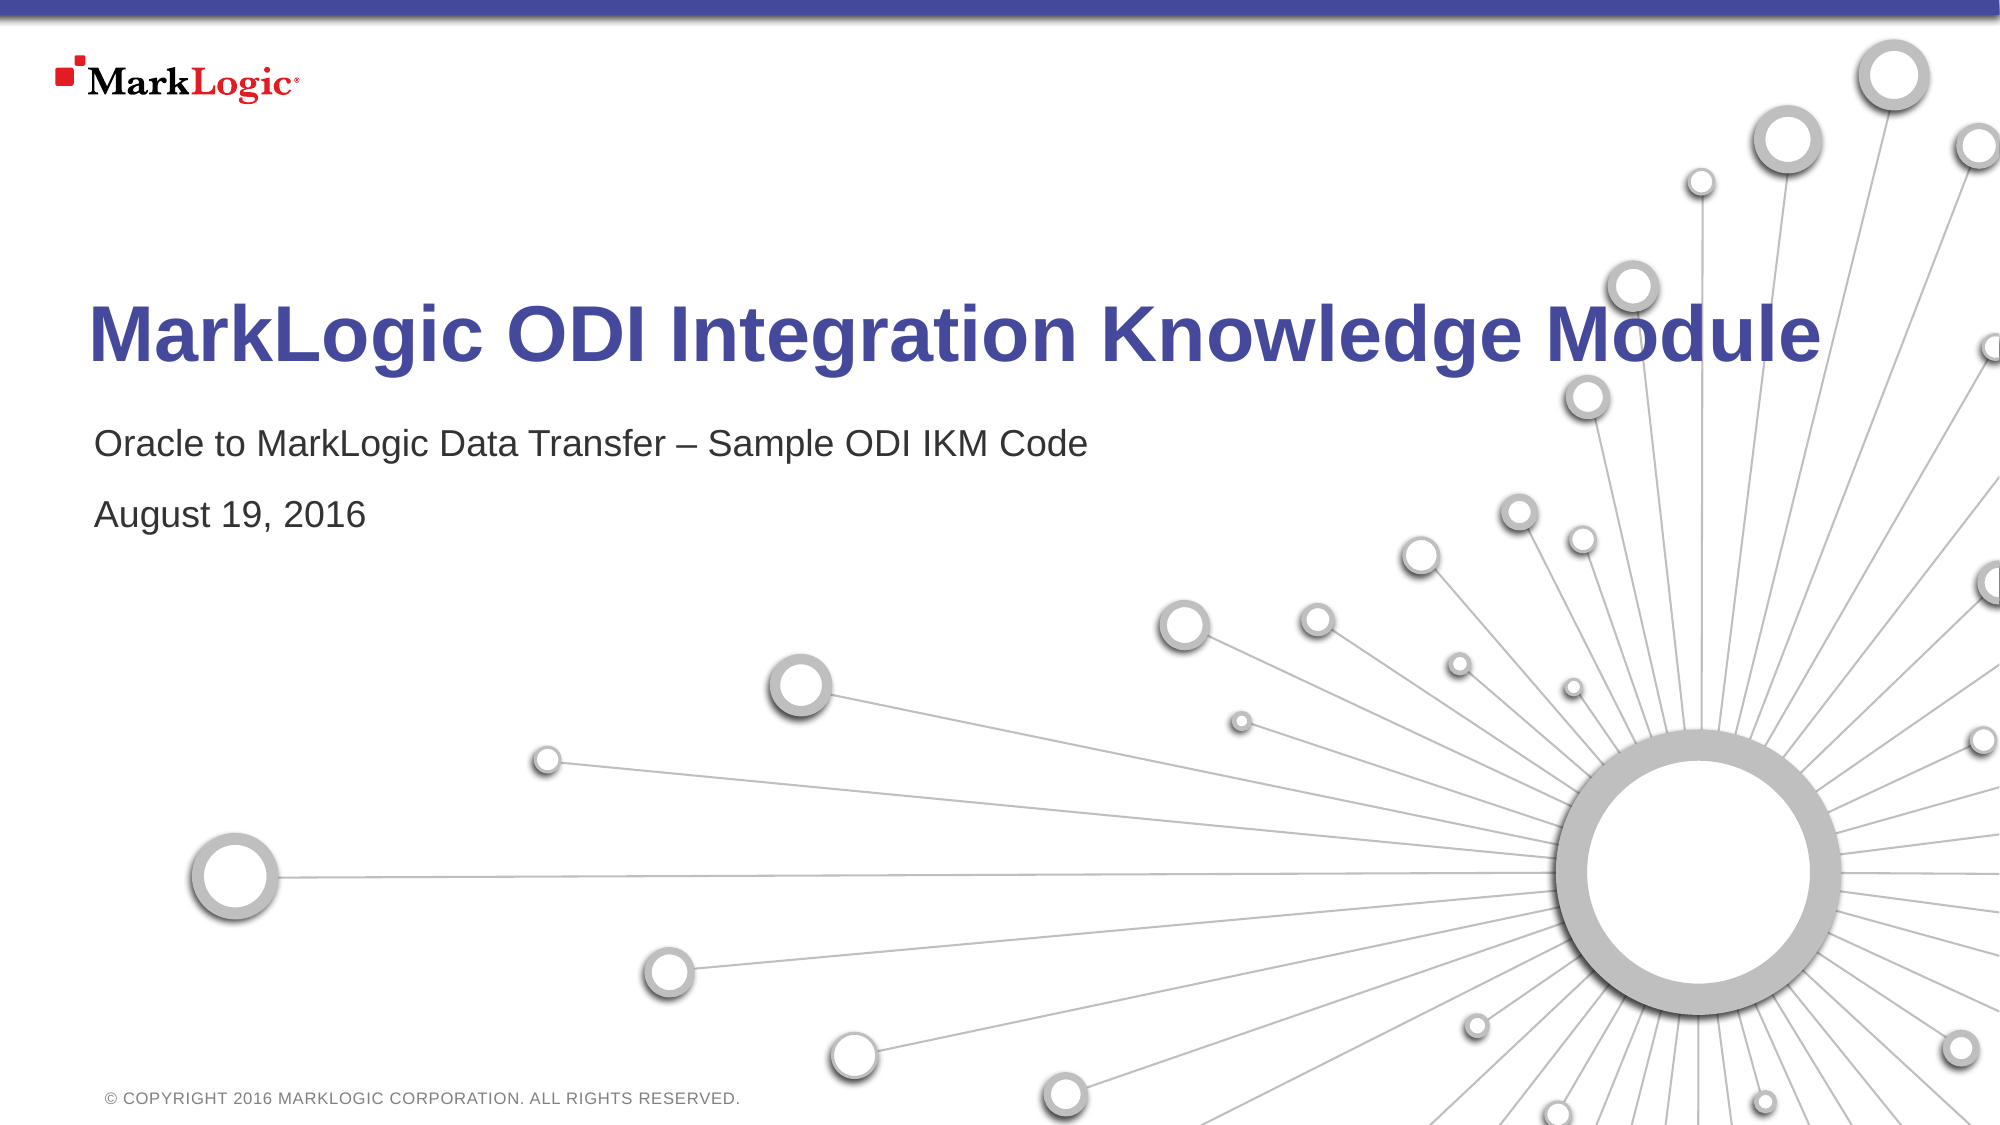

# MarkLogic ODI Integration Knowledge Module
Oracle to MarkLogic Data Transfer – Sample ODI IKM Code
August 19, 2016